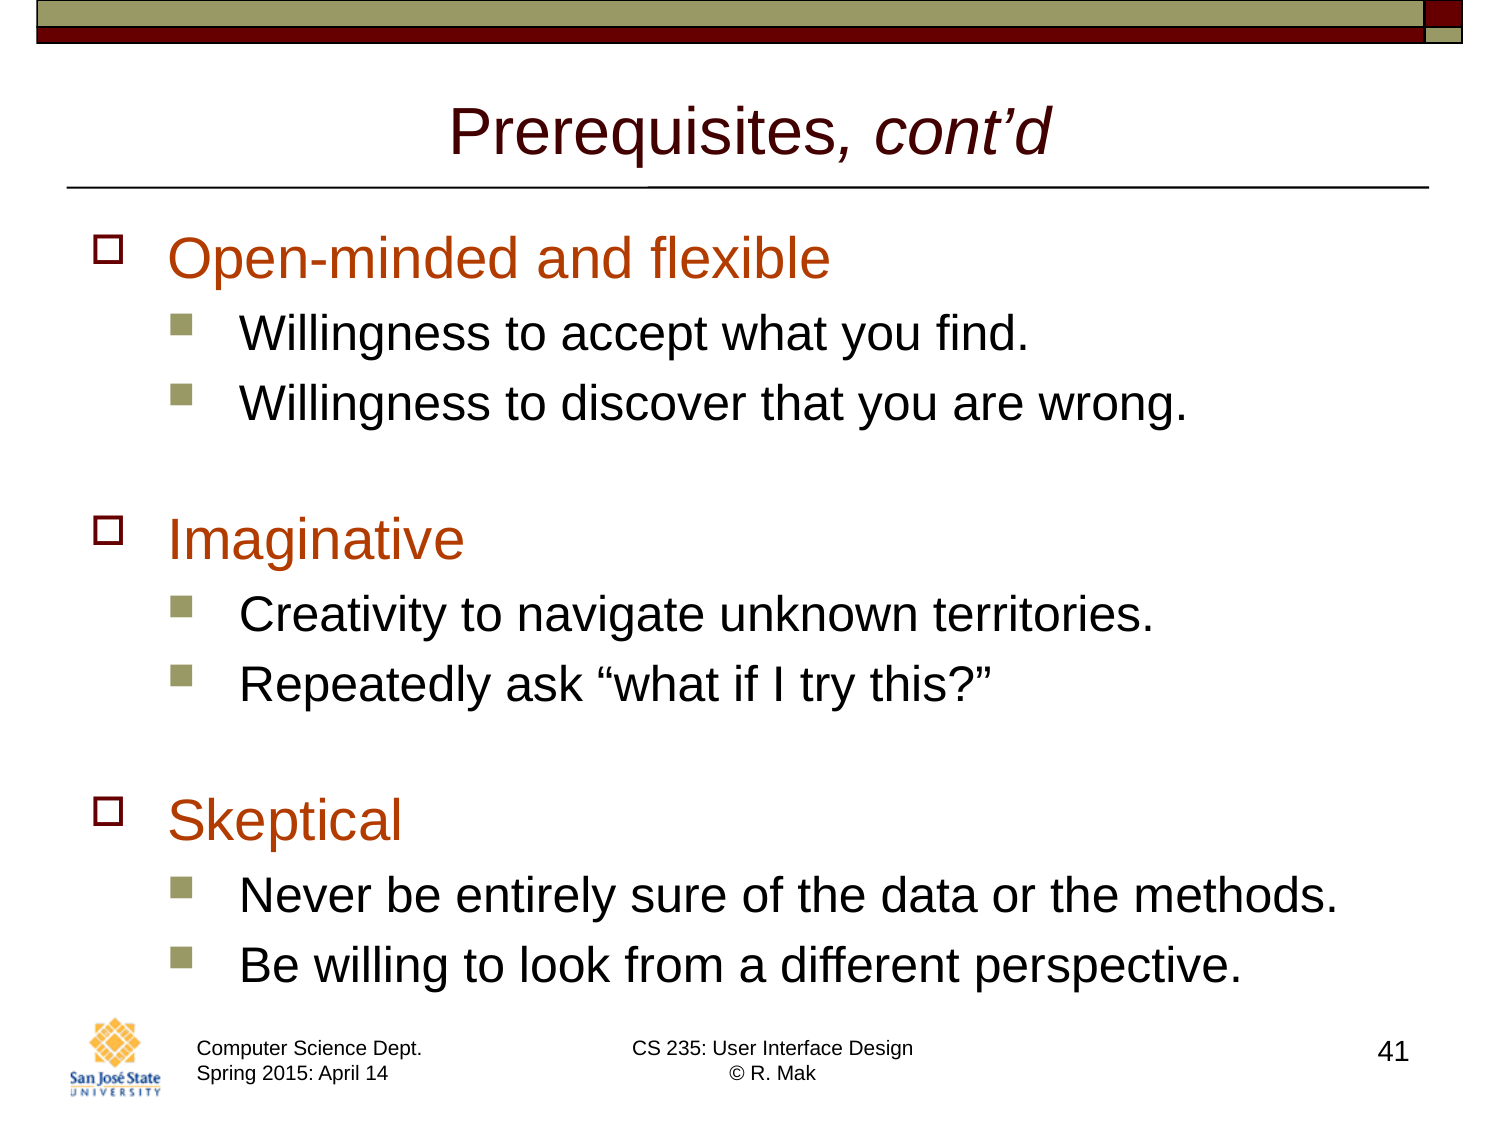

# Prerequisites, cont’d
Open-minded and flexible
Willingness to accept what you find.
Willingness to discover that you are wrong.

Imaginative
Creativity to navigate unknown territories.
Repeatedly ask “what if I try this?”

Skeptical
Never be entirely sure of the data or the methods.
Be willing to look from a different perspective.
41